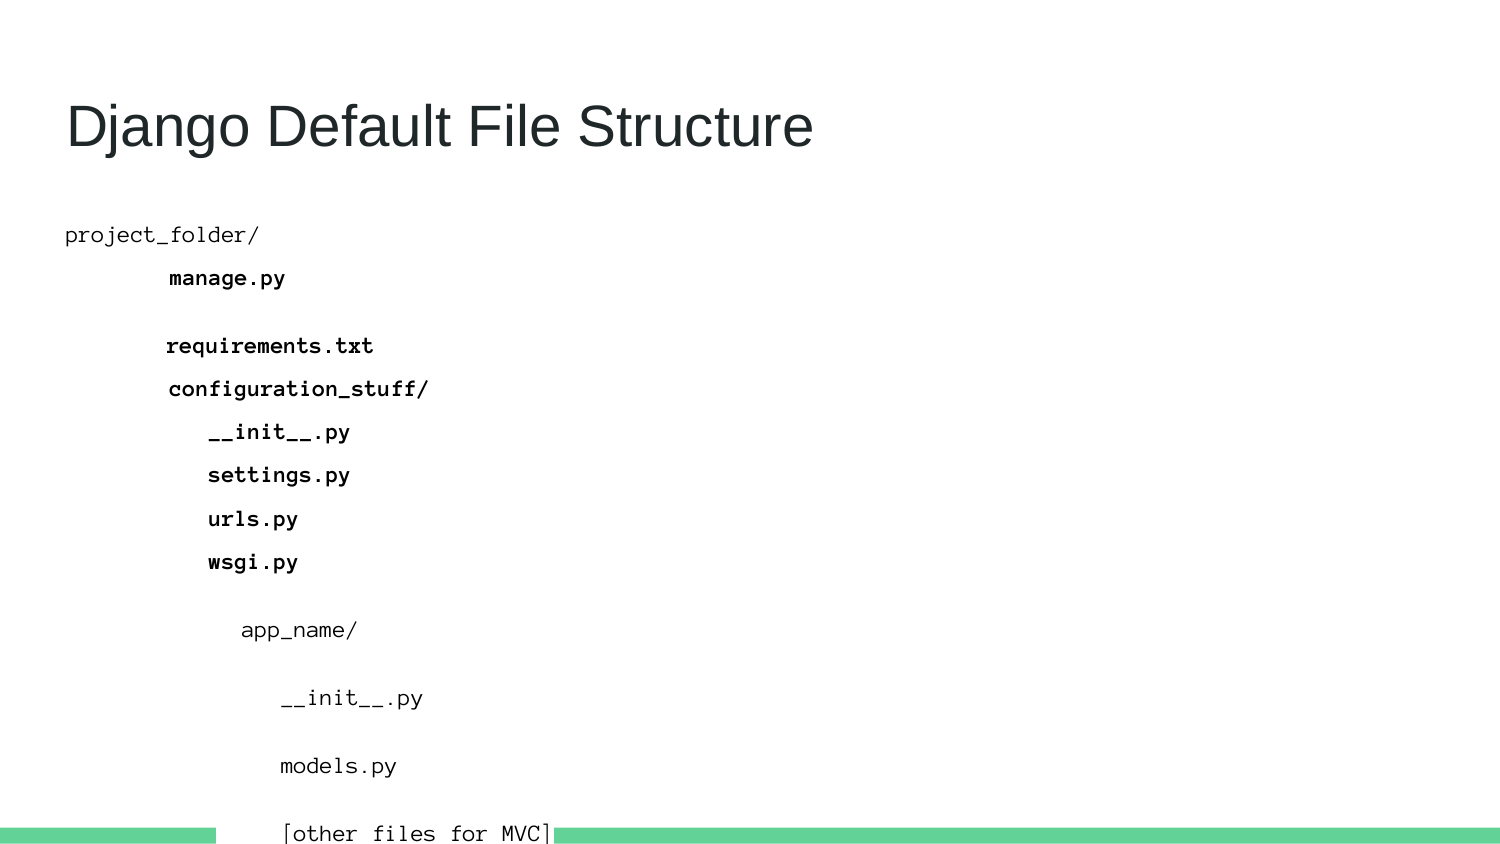

# Django Default File Structure
project_folder/
        manage.py
  requirements.txt
        configuration_stuff/
           __init__.py
           settings.py
           urls.py
           wsgi.py
	  app_name/
	     __init__.py
	     models.py
	     [other files for MVC]